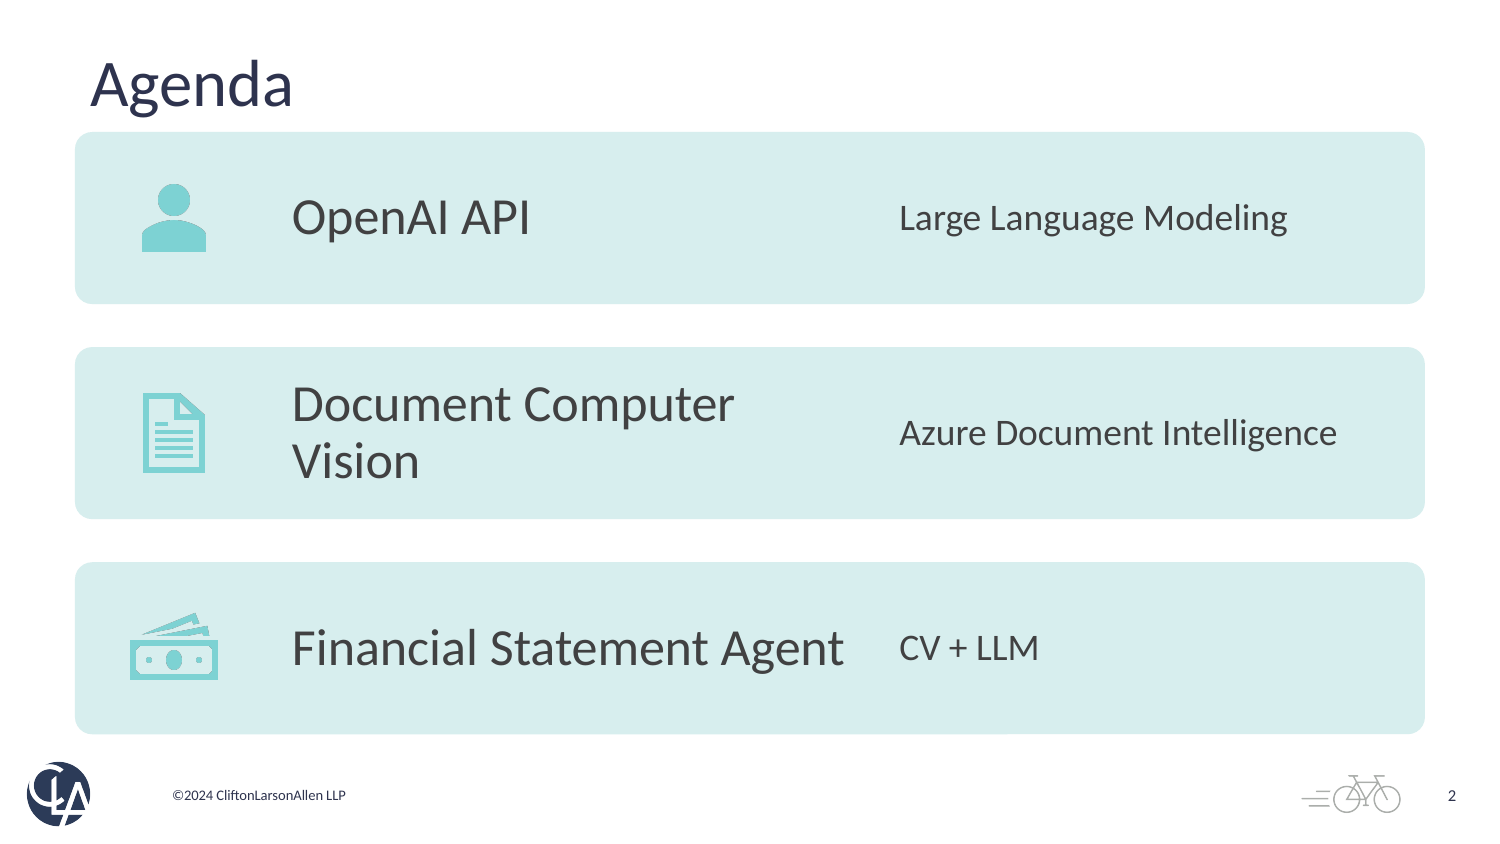

# Agenda
OpenAI API
Large Language Modeling
Document Computer Vision
Azure Document Intelligence
Financial Statement Agent
CV + LLM
2